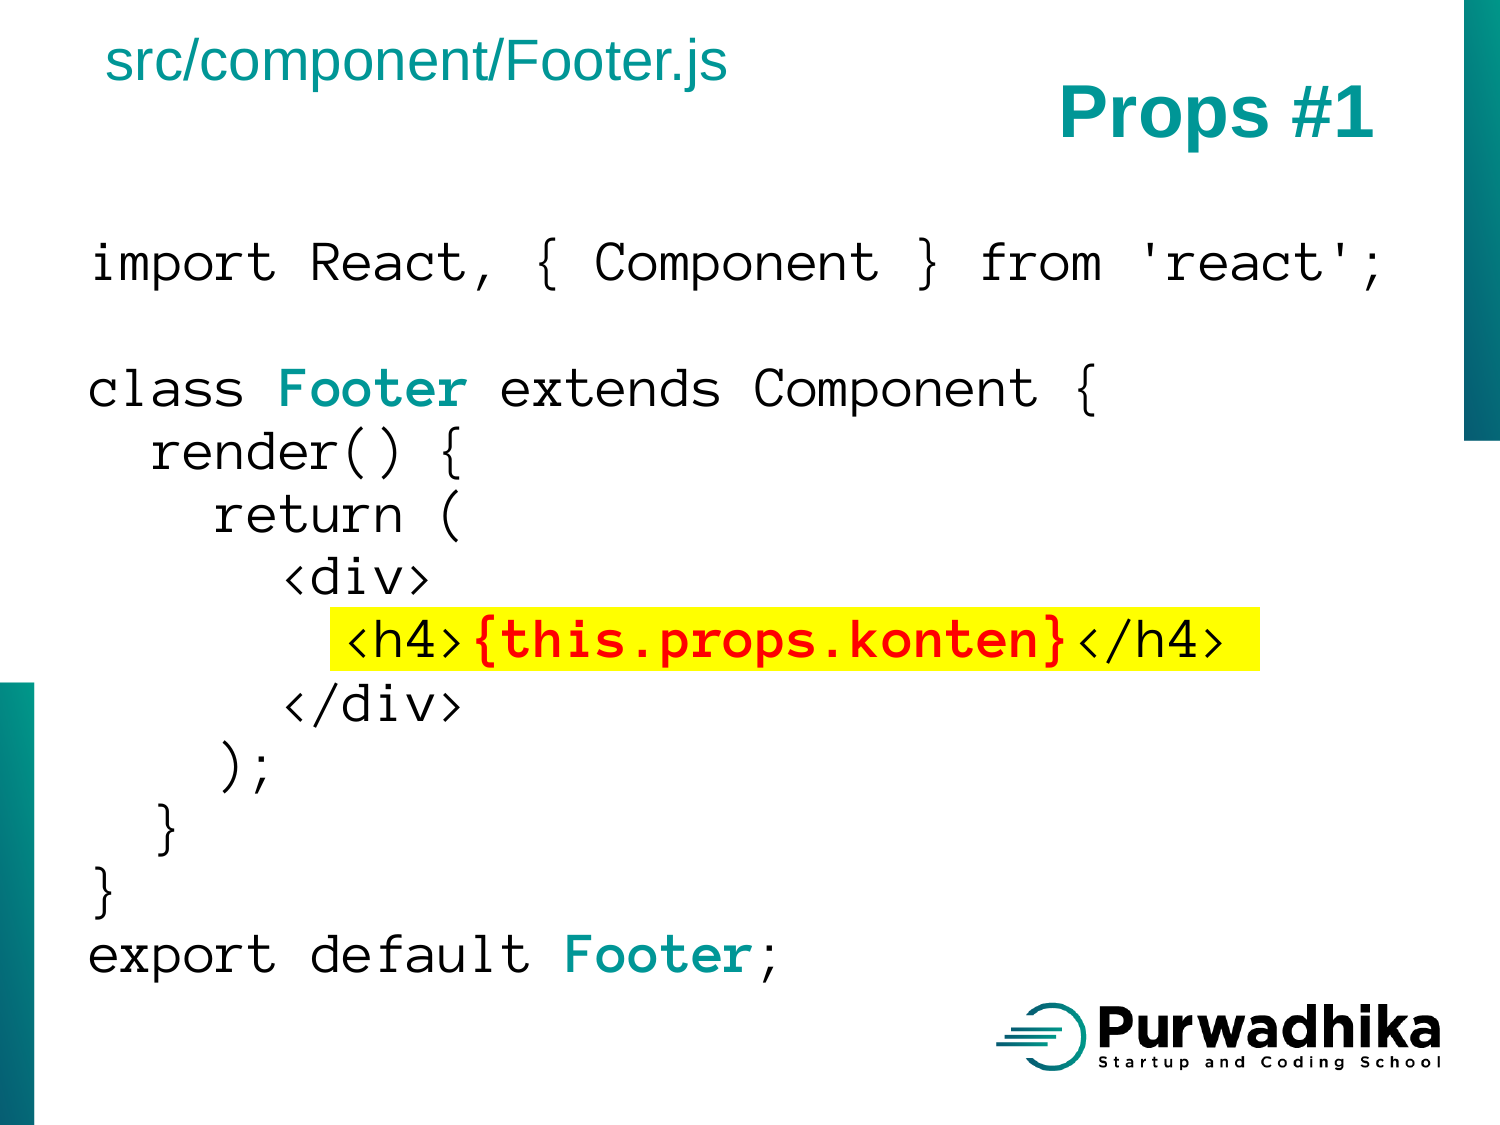

src/component/Footer.js
Props #1
import React, { Component } from 'react';
class Footer extends Component {
  render() {
    return (
      <div>
        <h4>{this.props.konten}</h4>
      </div>
    );
  }
}
export default Footer;